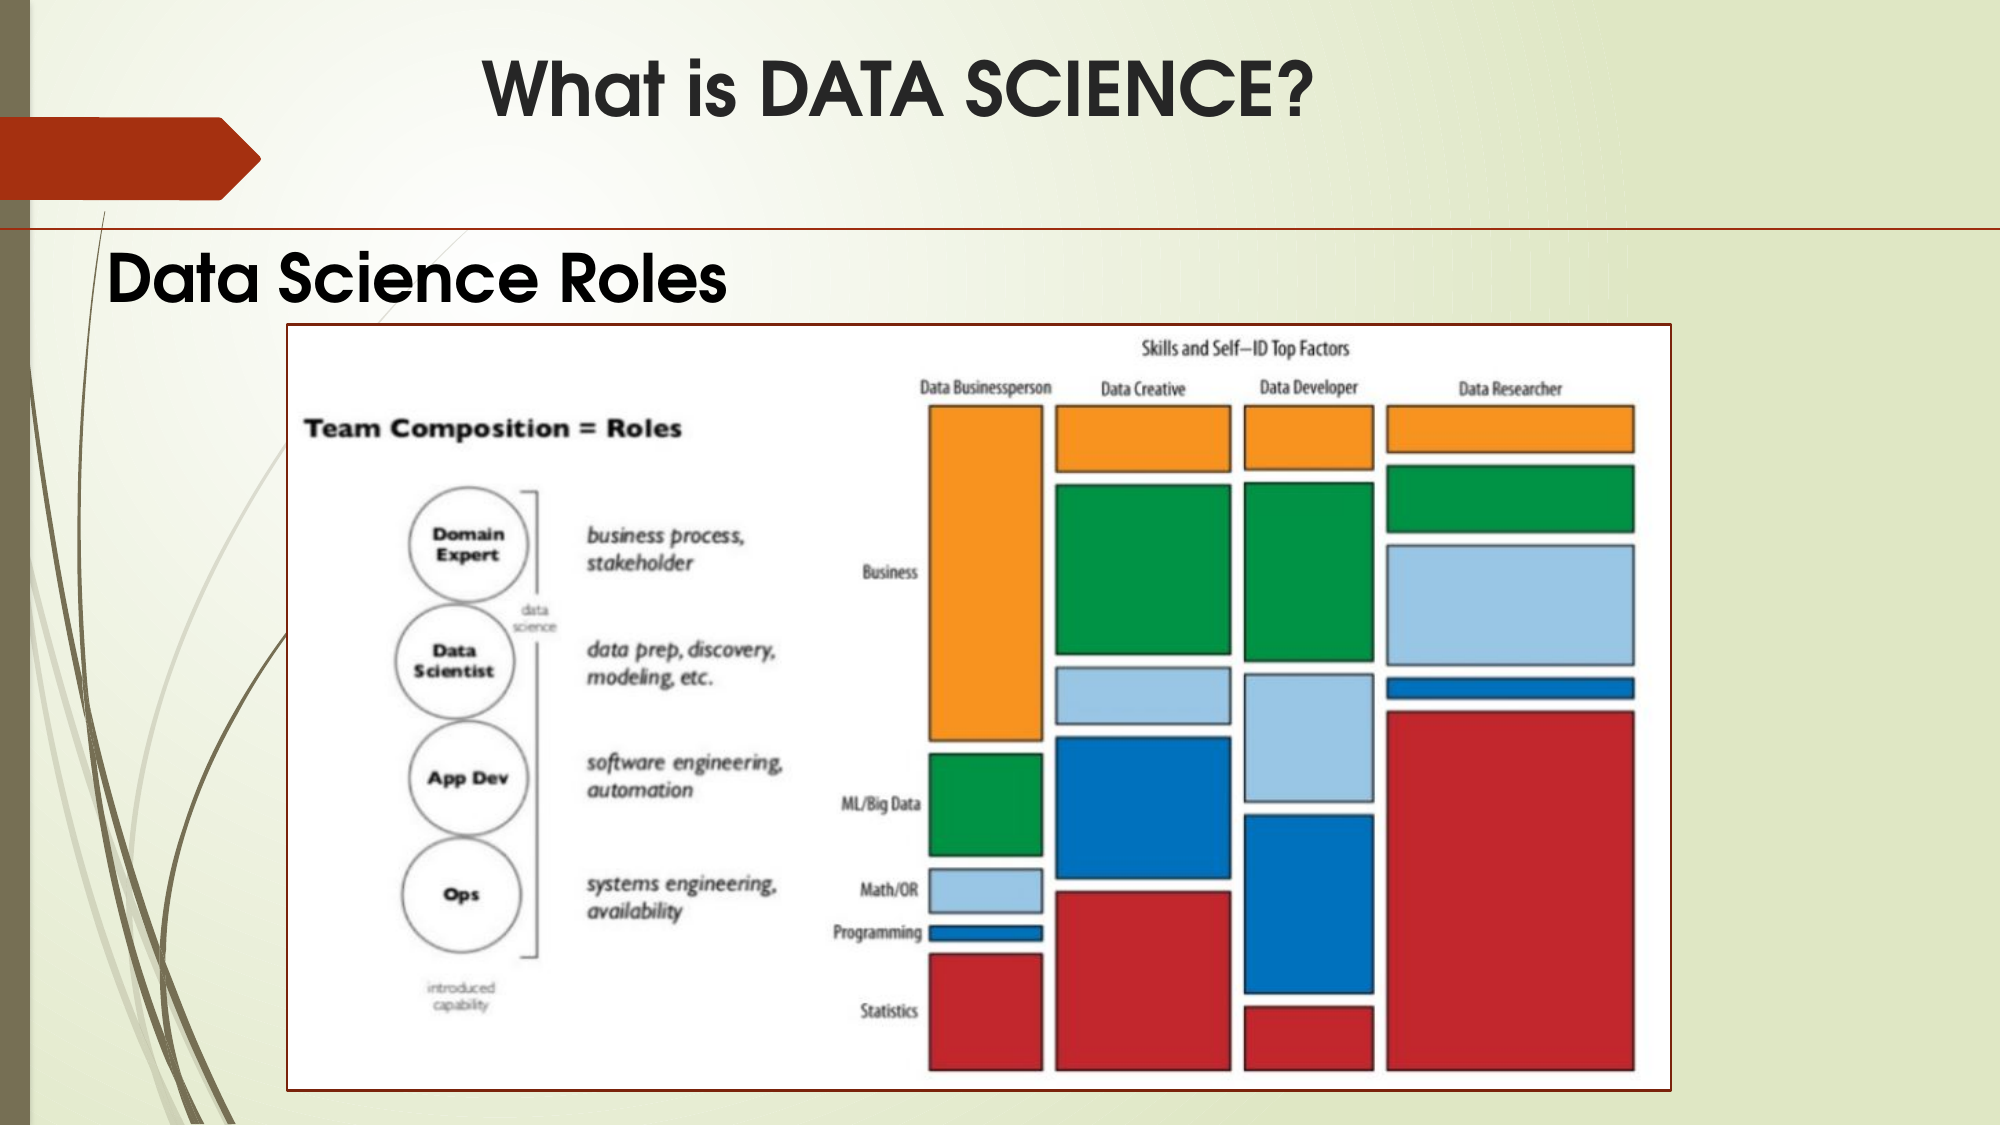

# What is DATA SCIENCE?
Data Science Roles